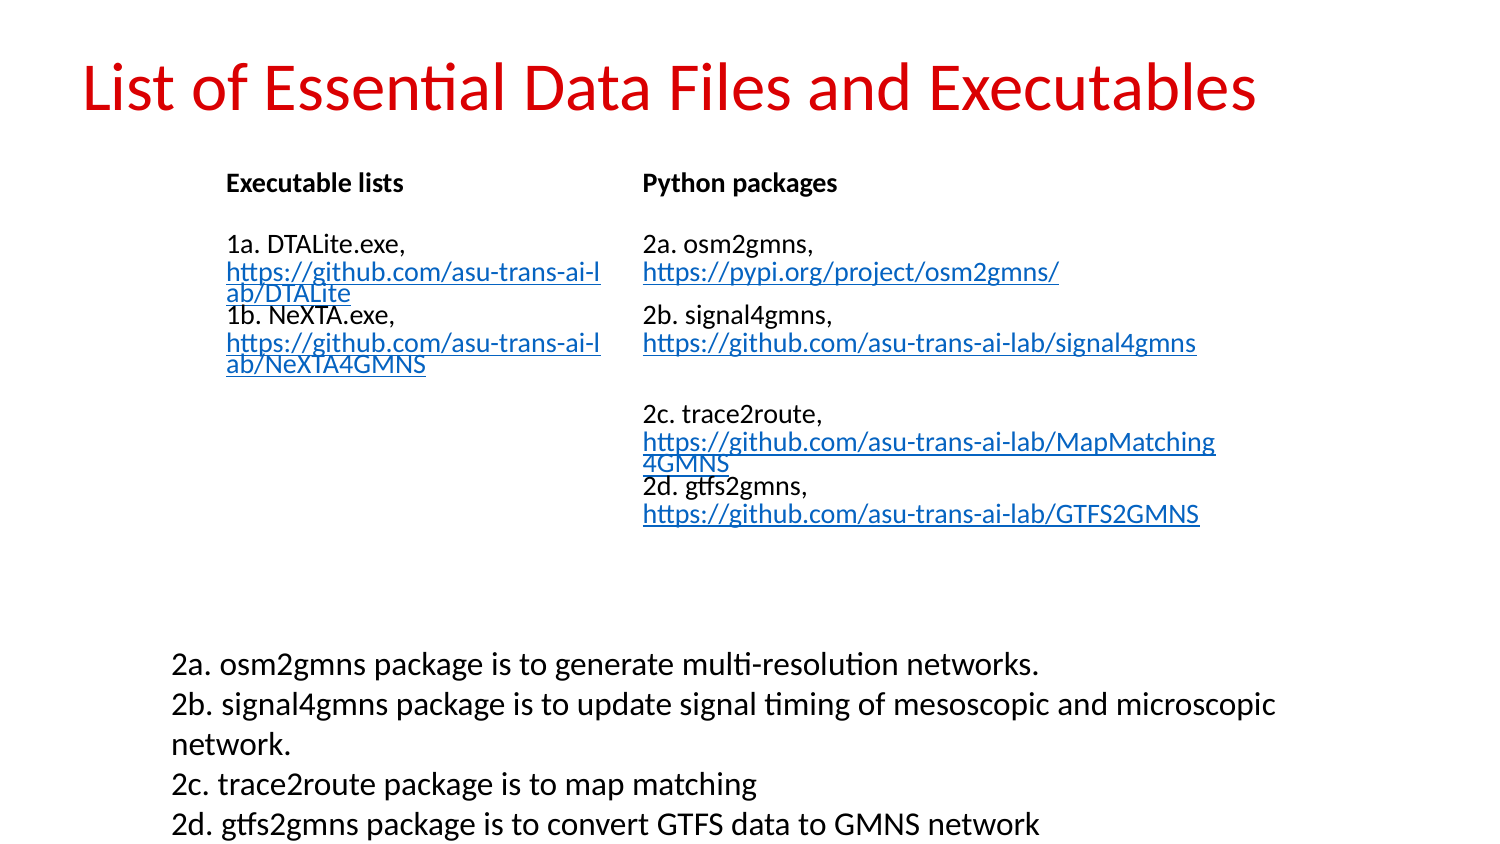

# List of Essential Data Files and Executables
| Executable lists | Python packages |
| --- | --- |
| 1a. DTALite.exe, https://github.com/asu-trans-ai-lab/DTALite | 2a. osm2gmns, https://pypi.org/project/osm2gmns/ |
| 1b. NeXTA.exe, https://github.com/asu-trans-ai-lab/NeXTA4GMNS | 2b. signal4gmns, https://github.com/asu-trans-ai-lab/signal4gmns |
|  | 2c. trace2route, https://github.com/asu-trans-ai-lab/MapMatching4GMNS |
|  | 2d. gtfs2gmns, https://github.com/asu-trans-ai-lab/GTFS2GMNS |
2a. osm2gmns package is to generate multi-resolution networks.
2b. signal4gmns package is to update signal timing of mesoscopic and microscopic network.
2c. trace2route package is to map matching
2d. gtfs2gmns package is to convert GTFS data to GMNS network